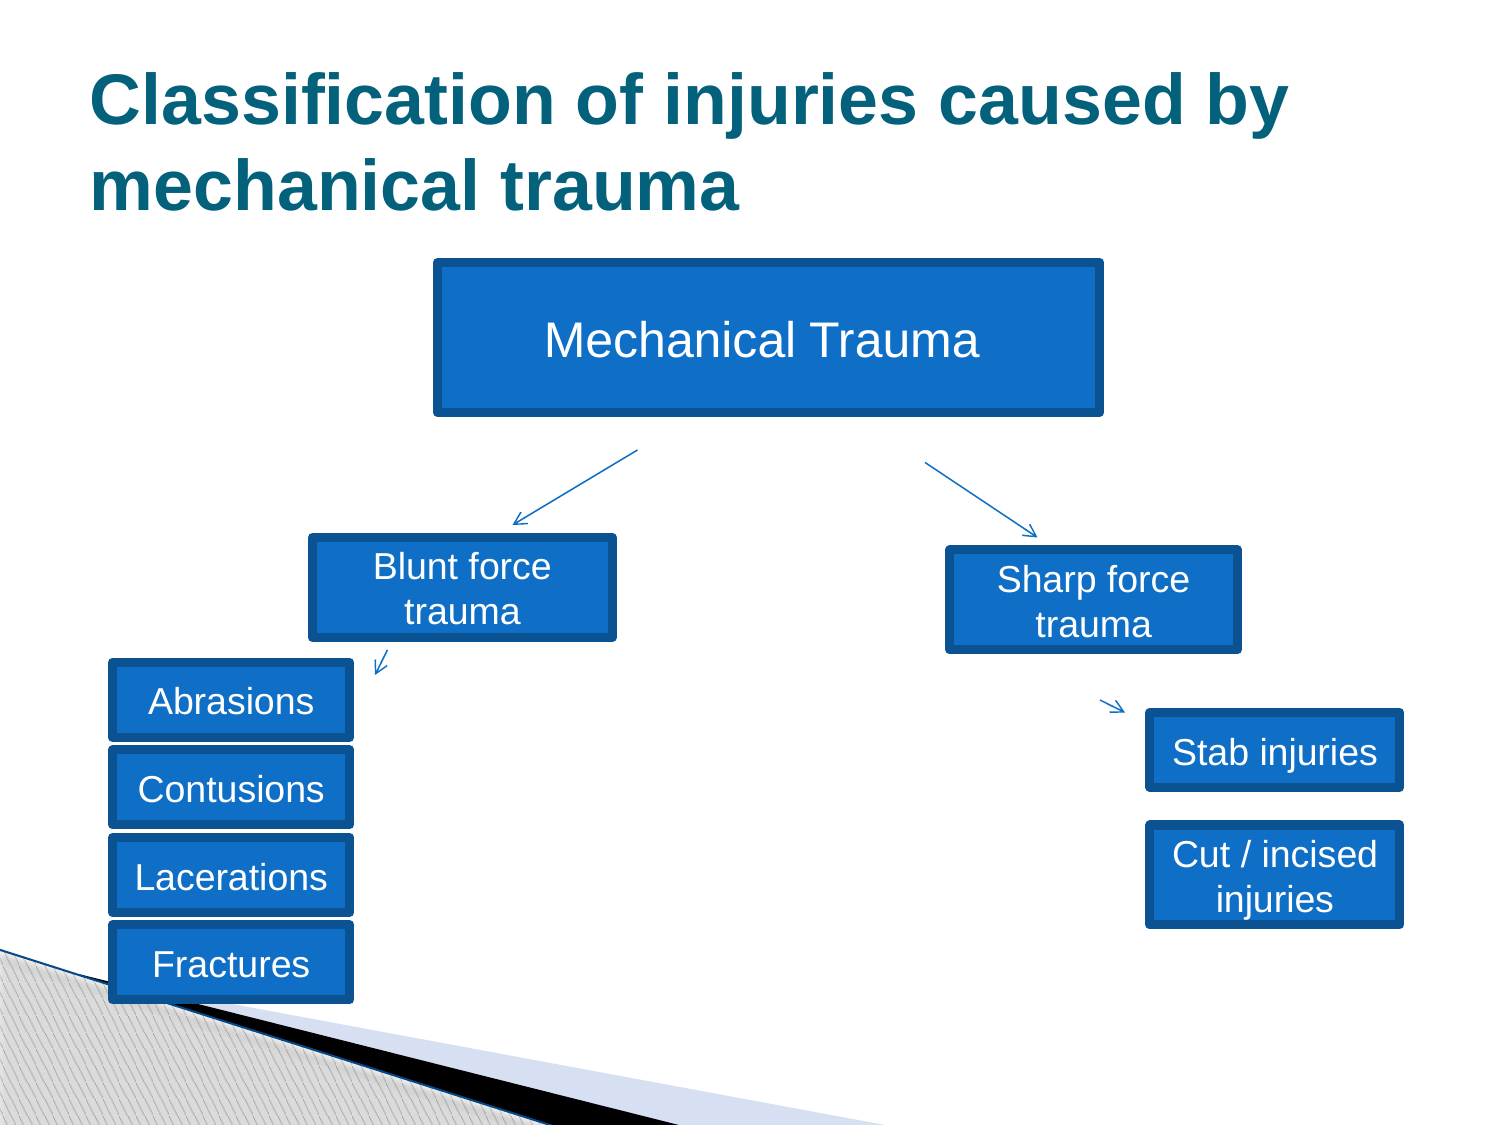

# Classification of injuries caused by mechanical trauma

Mechanical Trauma
Blunt force trauma
Sharp force trauma
Abrasions
Stab injuries
Contusions
Cut / incised injuries
Lacerations
Fractures